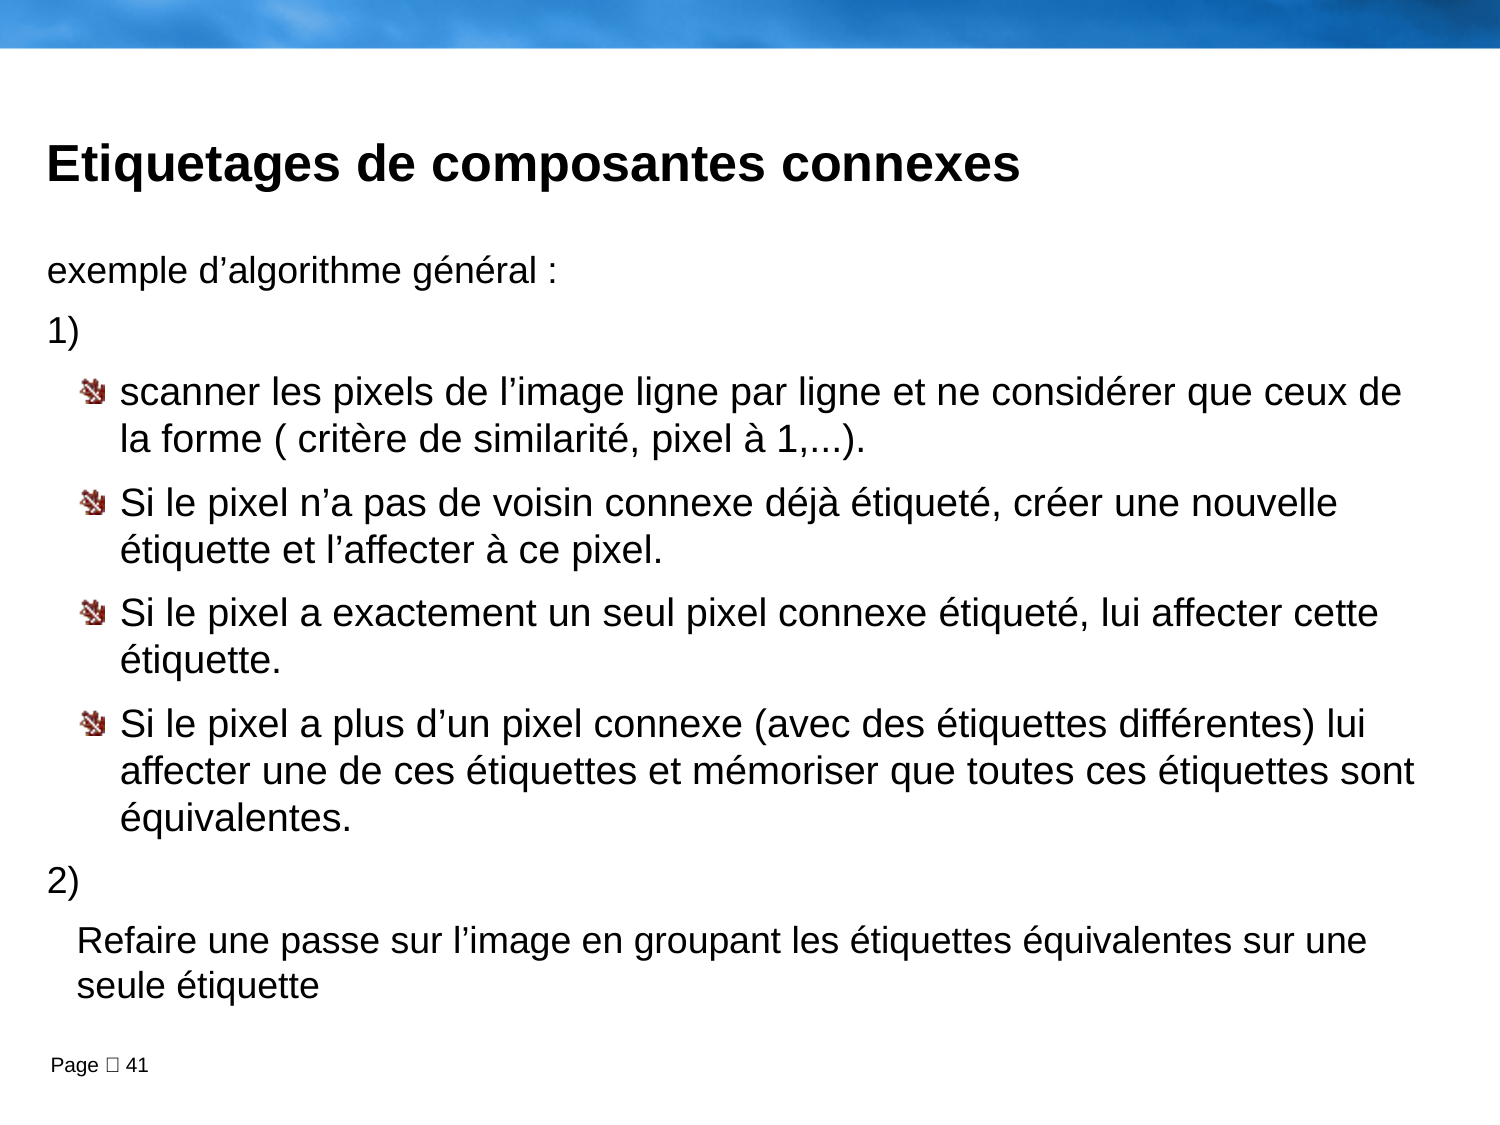

# Etiquetages de composantes connexes
exemple d’algorithme général :
1)
scanner les pixels de l’image ligne par ligne et ne considérer que ceux de la forme ( critère de similarité, pixel à 1,...).
Si le pixel n’a pas de voisin connexe déjà étiqueté, créer une nouvelle étiquette et l’affecter à ce pixel.
Si le pixel a exactement un seul pixel connexe étiqueté, lui affecter cette étiquette.
Si le pixel a plus d’un pixel connexe (avec des étiquettes différentes) lui affecter une de ces étiquettes et mémoriser que toutes ces étiquettes sont équivalentes.
2)
	Refaire une passe sur l’image en groupant les étiquettes équivalentes sur une seule étiquette